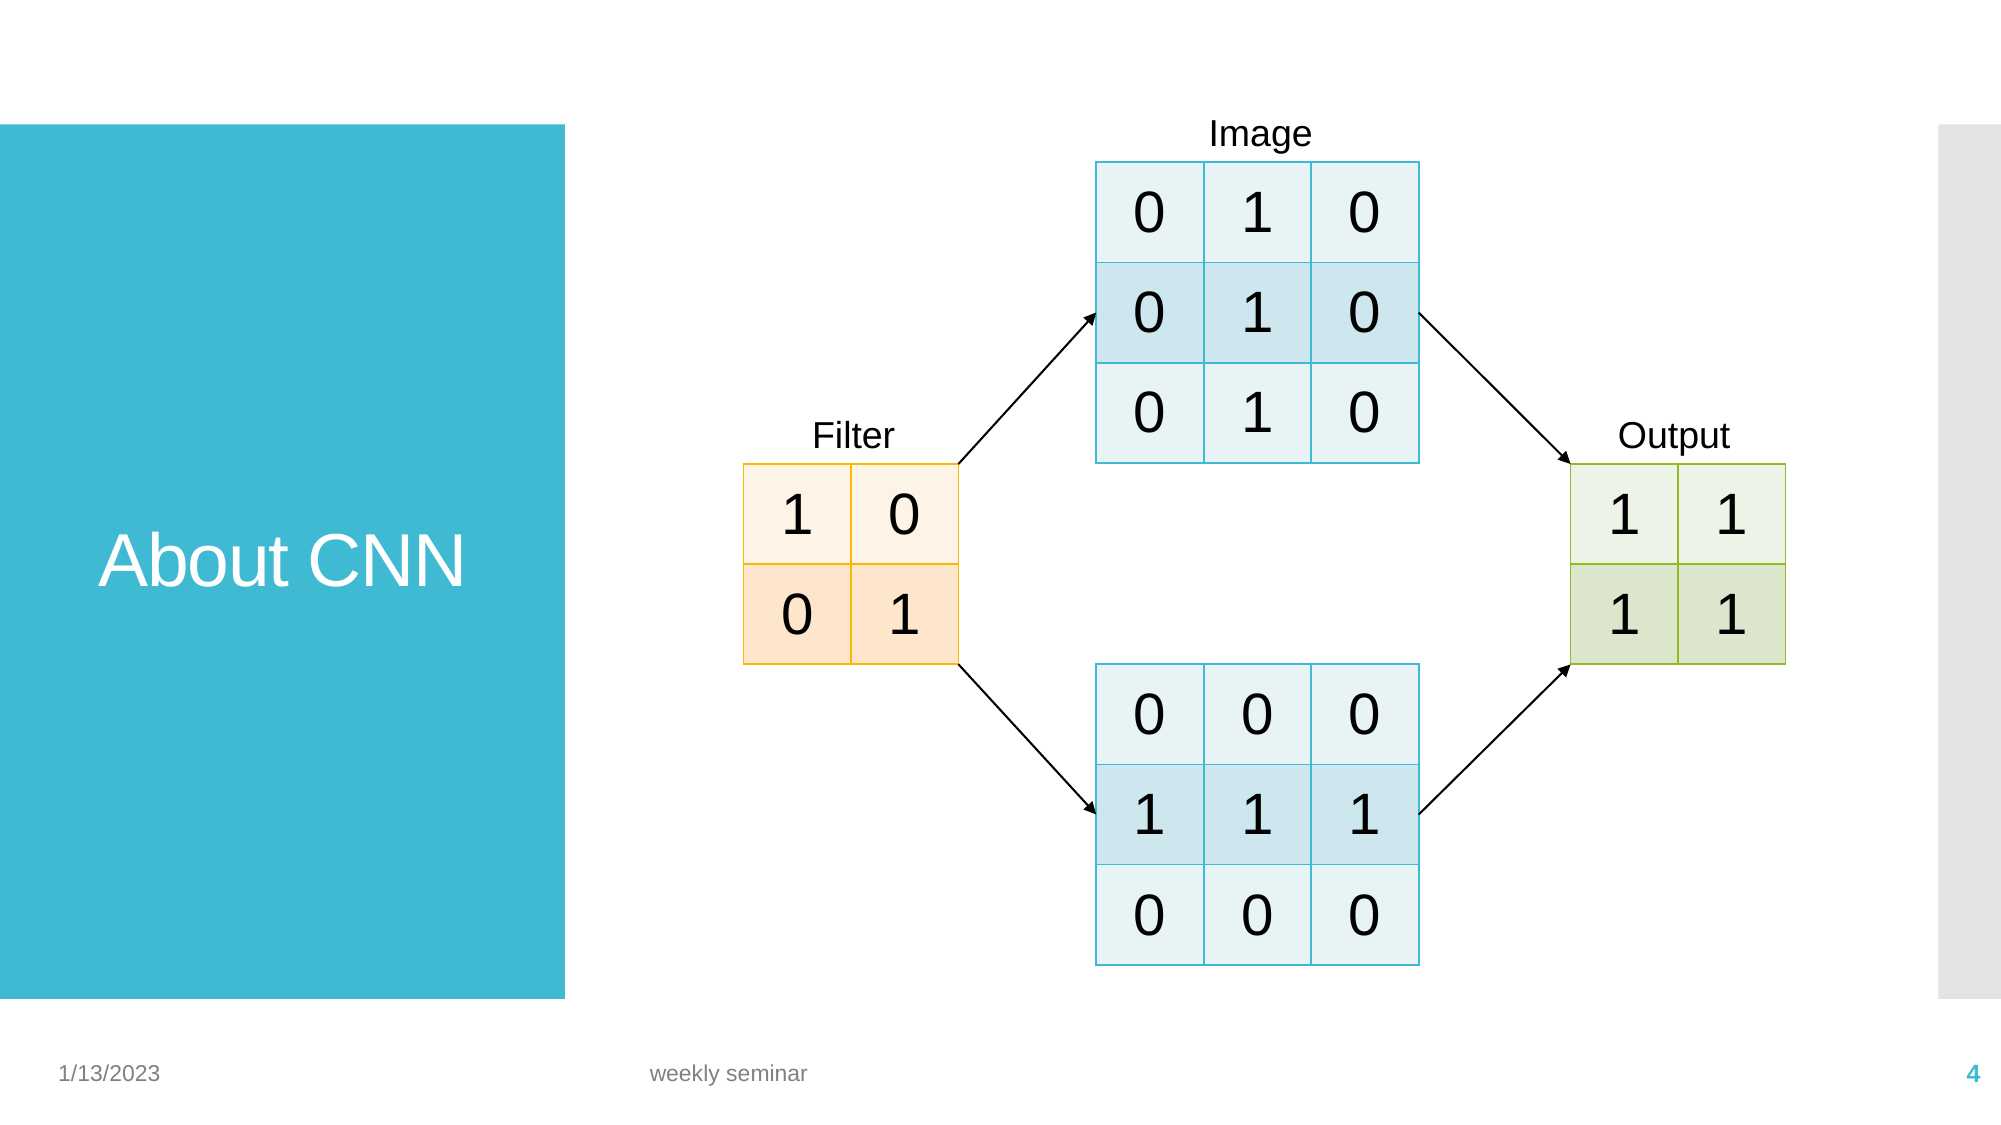

Image
| 0 | 1 | 0 |
| --- | --- | --- |
| 0 | 1 | 0 |
| 0 | 1 | 0 |
# About CNN
Filter
Output
| 1 | 0 |
| --- | --- |
| 0 | 1 |
| 1 | 1 |
| --- | --- |
| 1 | 1 |
| 0 | 0 | 0 |
| --- | --- | --- |
| 1 | 1 | 1 |
| 0 | 0 | 0 |
1/13/2023
weekly seminar
4